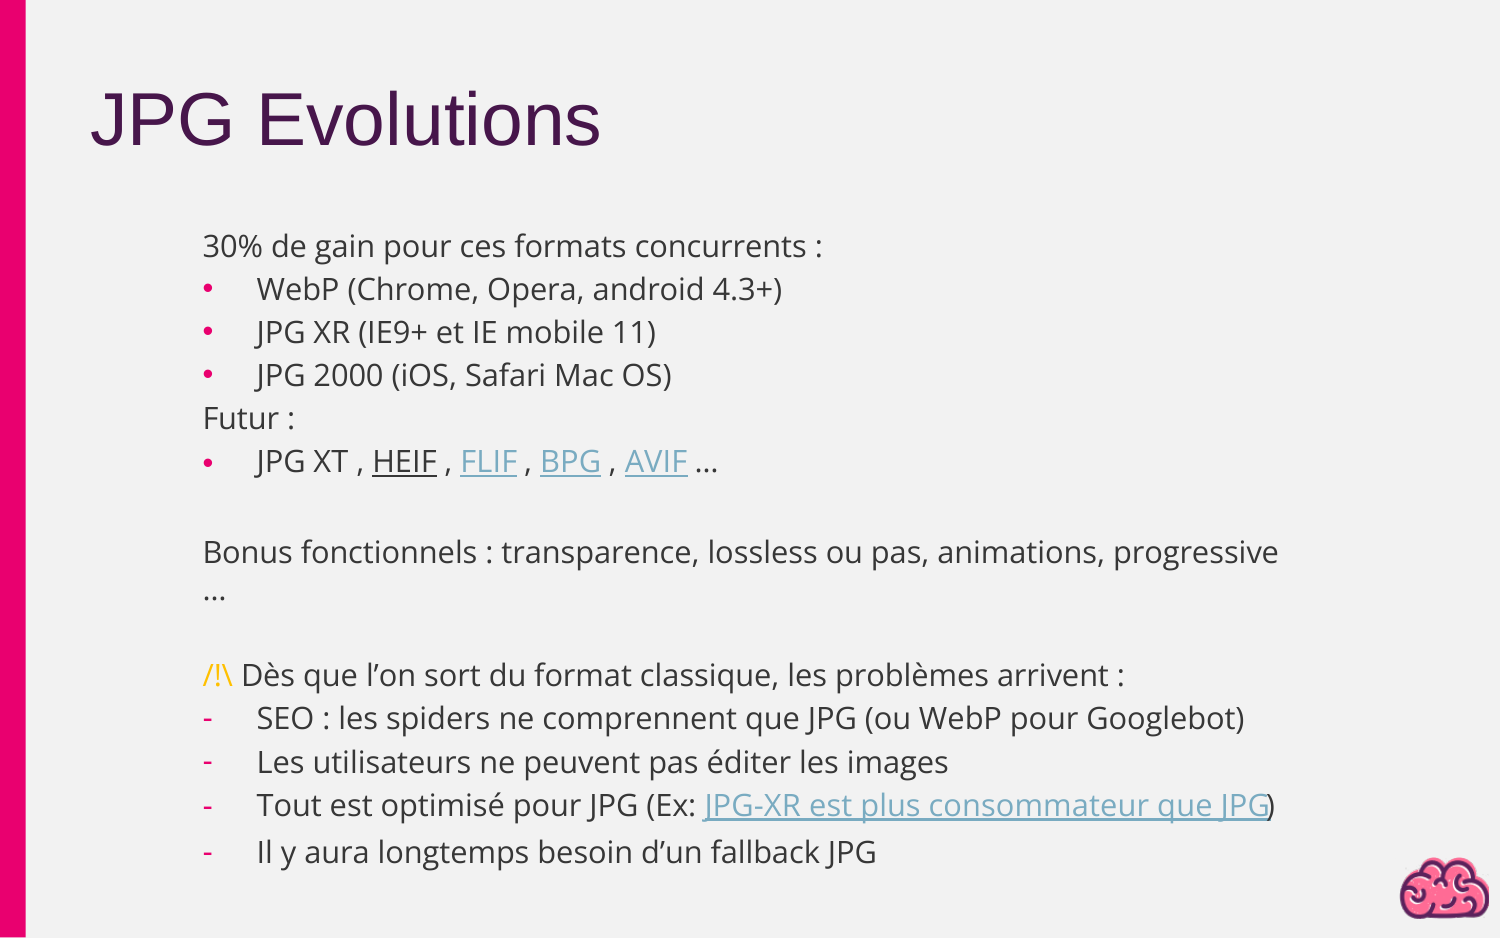

# JPG Evolutions
30% de gain pour ces formats concurrents :
WebP (Chrome, Opera, android 4.3+)
JPG XR (IE9+ et IE mobile 11)
JPG 2000 (iOS, Safari Mac OS)
Futur :
JPG XT , HEIF , FLIF , BPG , AVIF …

Bonus fonctionnels : transparence, lossless ou pas, animations, progressive …

/!\ Dès que l’on sort du format classique, les problèmes arrivent :
SEO : les spiders ne comprennent que JPG (ou WebP pour Googlebot)
Les utilisateurs ne peuvent pas éditer les images
Tout est optimisé pour JPG (Ex: JPG-XR est plus consommateur que JPG)
Il y aura longtemps besoin d’un fallback JPG